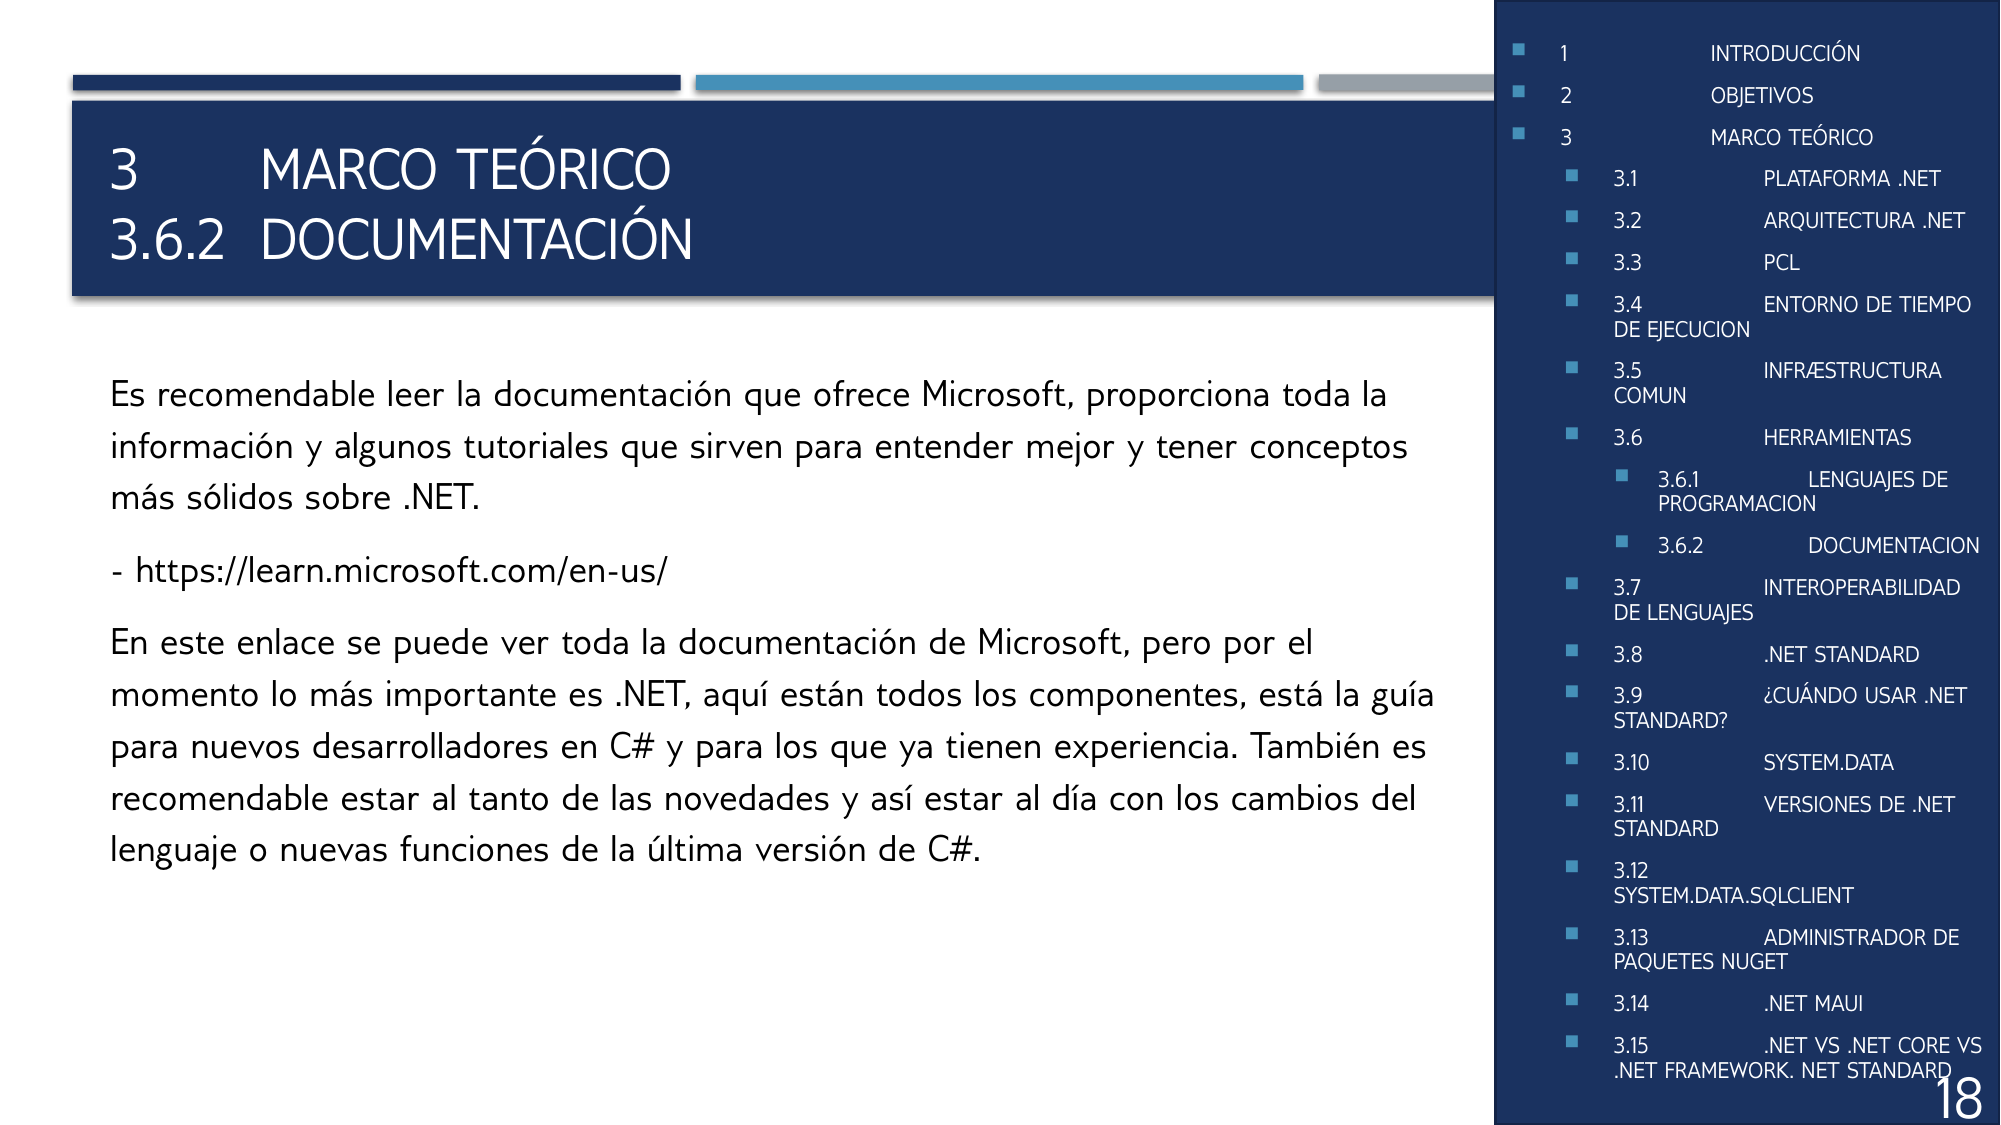

1	INTRODUCCIÓN
2	OBJETIVOS
3	MARCO TEÓRICO
3.1	PLATAFORMA .NET
3.2	ARQUITECTURA .NET
3.3	PCL
3.4	ENTORNO DE TIEMPO DE EJECUCION
3.5	INFRAESTRUCTURA COMUN
3.6	HERRAMIENTAS
3.6.1	LENGUAJES DE PROGRAMACION
3.6.2	DOCUMENTACION
3.7	INTEROPERABILIDAD DE LENGUAJES
3.8	.NET STANDARD
3.9	¿CUÁNDO USAR .NET STANDARD?
3.10	SYSTEM.DATA
3.11	VERSIONES DE .NET STANDARD
3.12	SYSTEM.DATA.SQLCLIENT
3.13	ADMINISTRADOR DE PAQUETES NUGET
3.14	.NET MAUI
3.15	.NET VS .NET CORE VS .NET FRAMEWORK. NET STANDARD
# 3	MARCO TEÓRICO 3.6.2	documentación
Es recomendable leer la documentación que ofrece Microsoft, proporciona toda la información y algunos tutoriales que sirven para entender mejor y tener conceptos más sólidos sobre .NET.
- https://learn.microsoft.com/en-us/
En este enlace se puede ver toda la documentación de Microsoft, pero por el momento lo más importante es .NET, aquí están todos los componentes, está la guía para nuevos desarrolladores en C# y para los que ya tienen experiencia. También es recomendable estar al tanto de las novedades y así estar al día con los cambios del lenguaje o nuevas funciones de la última versión de C#.
18